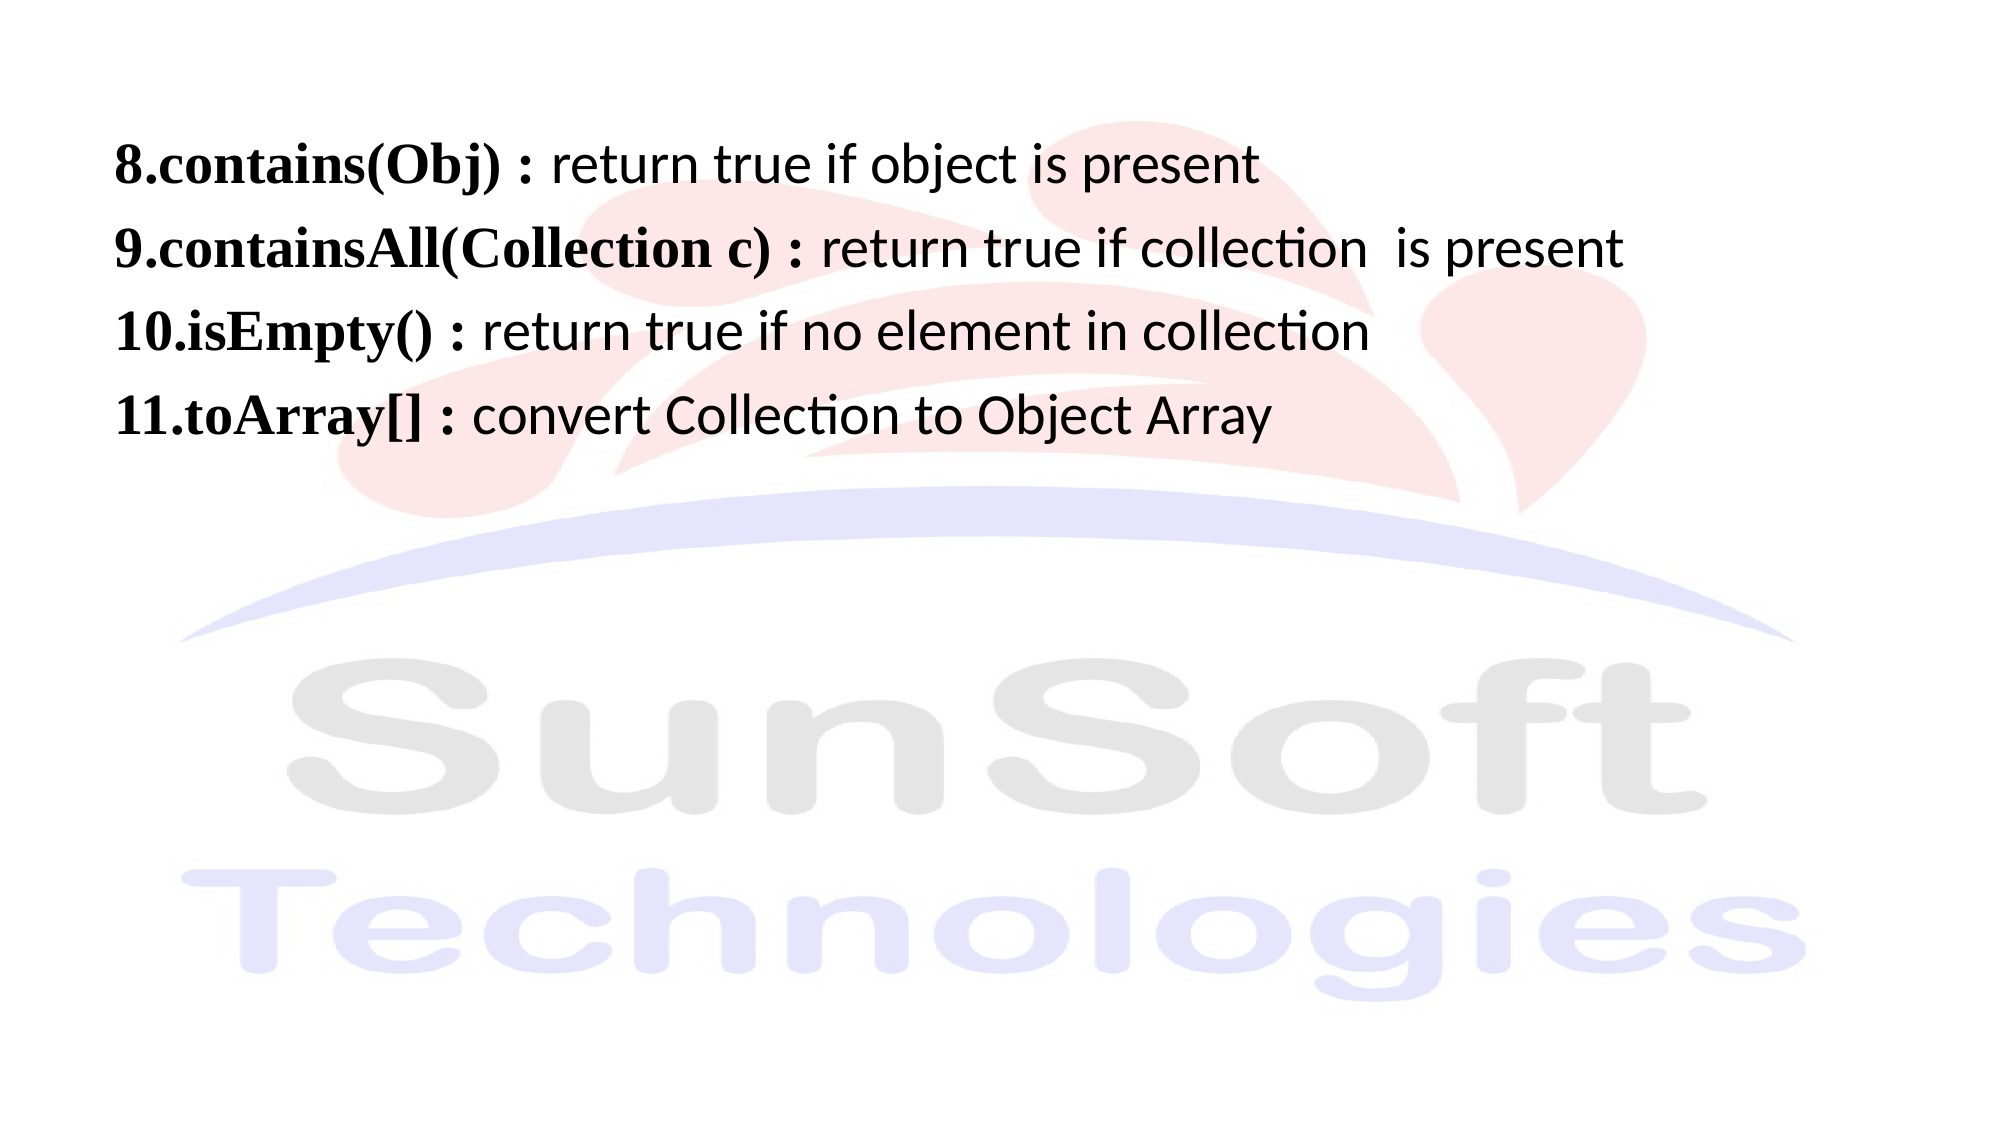

8.contains(Obj) : return true if object is present
9.containsAll(Collection c) : return true if collection  is present
10.isEmpty() : return true if no element in collection
11.toArray[] : convert Collection to Object Array